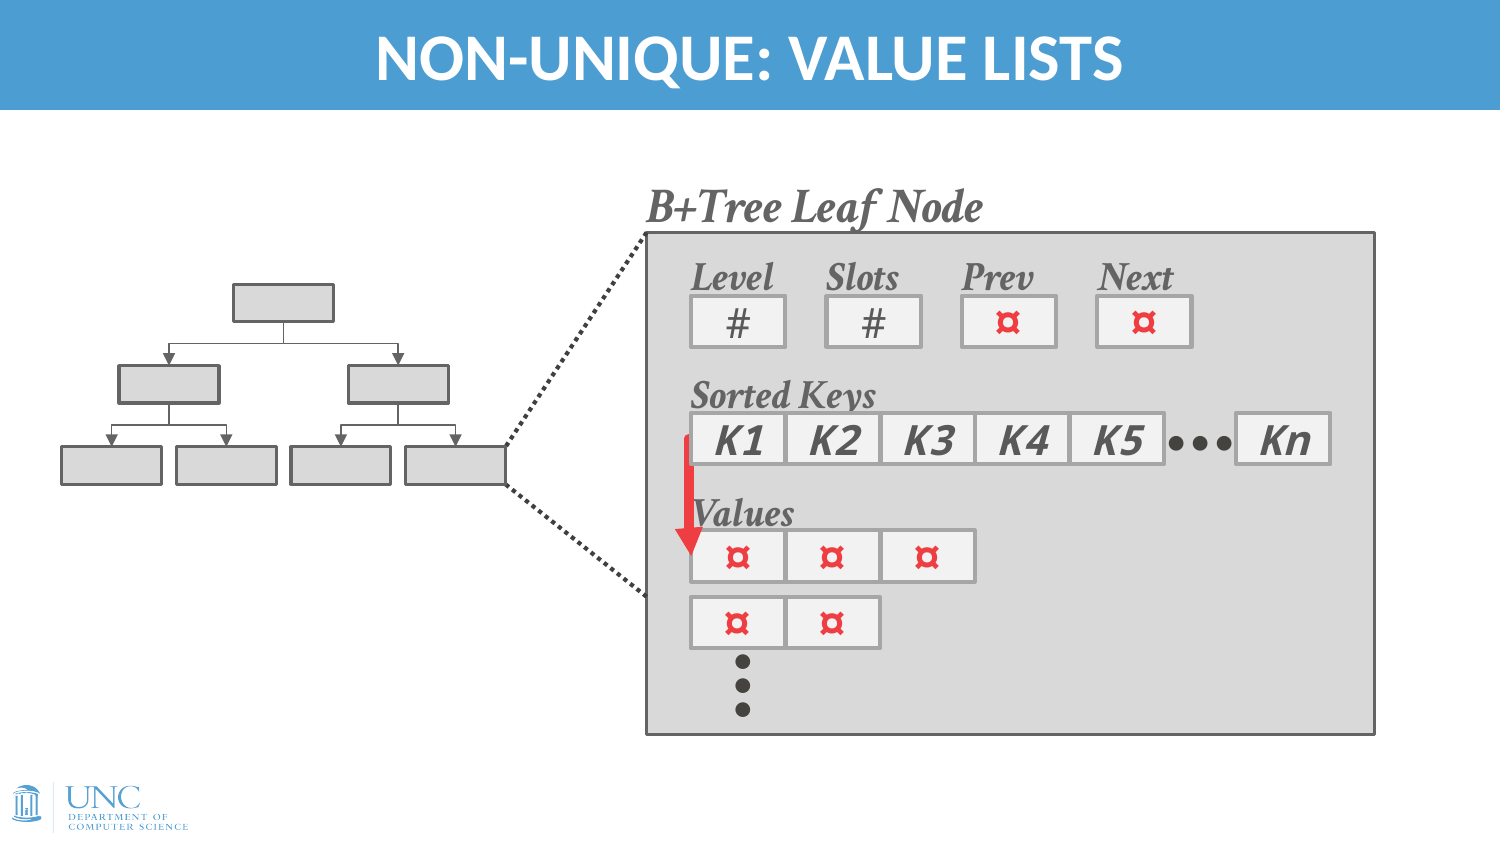

# NON-UNIQUE: VALUE LISTS
45
B+Tree Leaf Node

Level
#
Slots
#
Prev
¤
Next
¤

Sorted Keys
K1
K2
K3
K4
K5
Kn
• • •
Values
¤
¤
¤
¤
¤
• • •